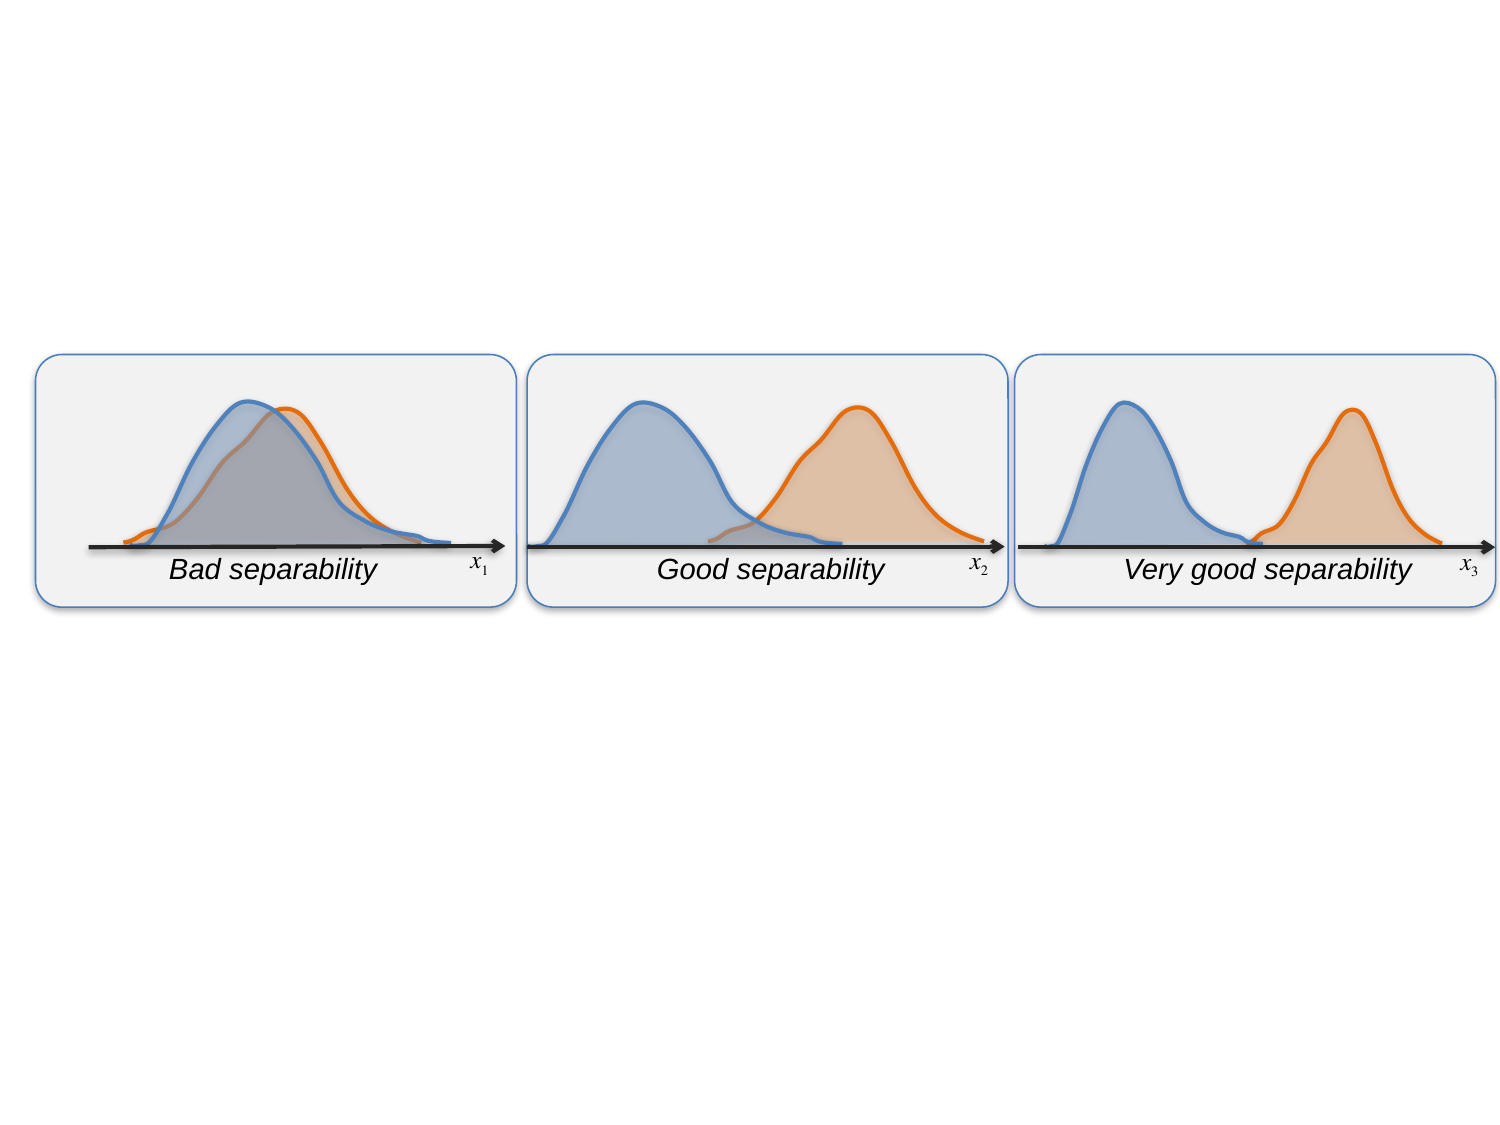

x1
x2
x3
Bad separability                                  Good separability                             Very good separability